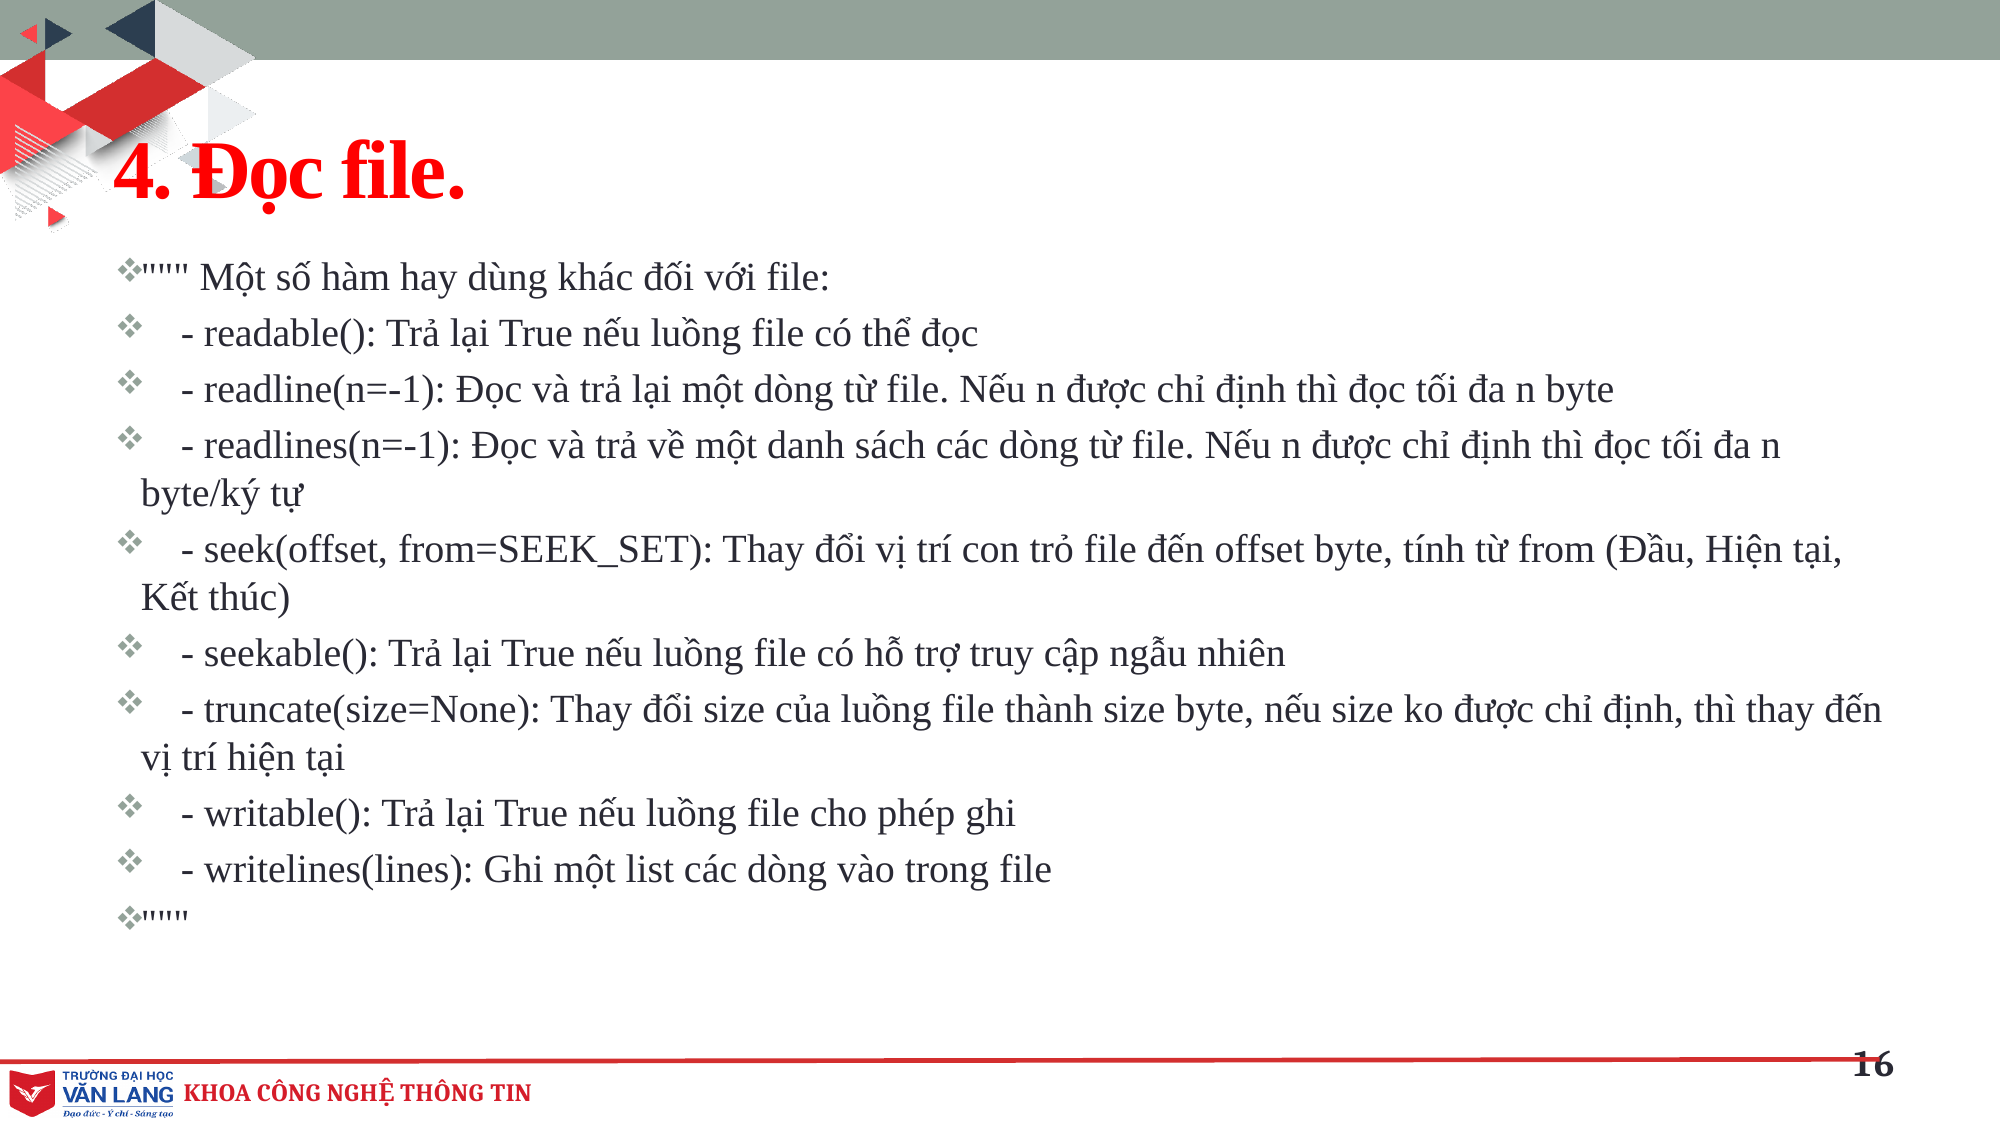

# 4. Đọc file.
""" Một số hàm hay dùng khác đối với file:
    - readable(): Trả lại True nếu luồng file có thể đọc
    - readline(n=-1): Đọc và trả lại một dòng từ file. Nếu n được chỉ định thì đọc tối đa n byte
    - readlines(n=-1): Đọc và trả về một danh sách các dòng từ file. Nếu n được chỉ định thì đọc tối đa n byte/ký tự
    - seek(offset, from=SEEK_SET): Thay đổi vị trí con trỏ file đến offset byte, tính từ from (Đầu, Hiện tại, Kết thúc)
    - seekable(): Trả lại True nếu luồng file có hỗ trợ truy cập ngẫu nhiên
    - truncate(size=None): Thay đổi size của luồng file thành size byte, nếu size ko được chỉ định, thì thay đến vị trí hiện tại
    - writable(): Trả lại True nếu luồng file cho phép ghi
    - writelines(lines): Ghi một list các dòng vào trong file
"""